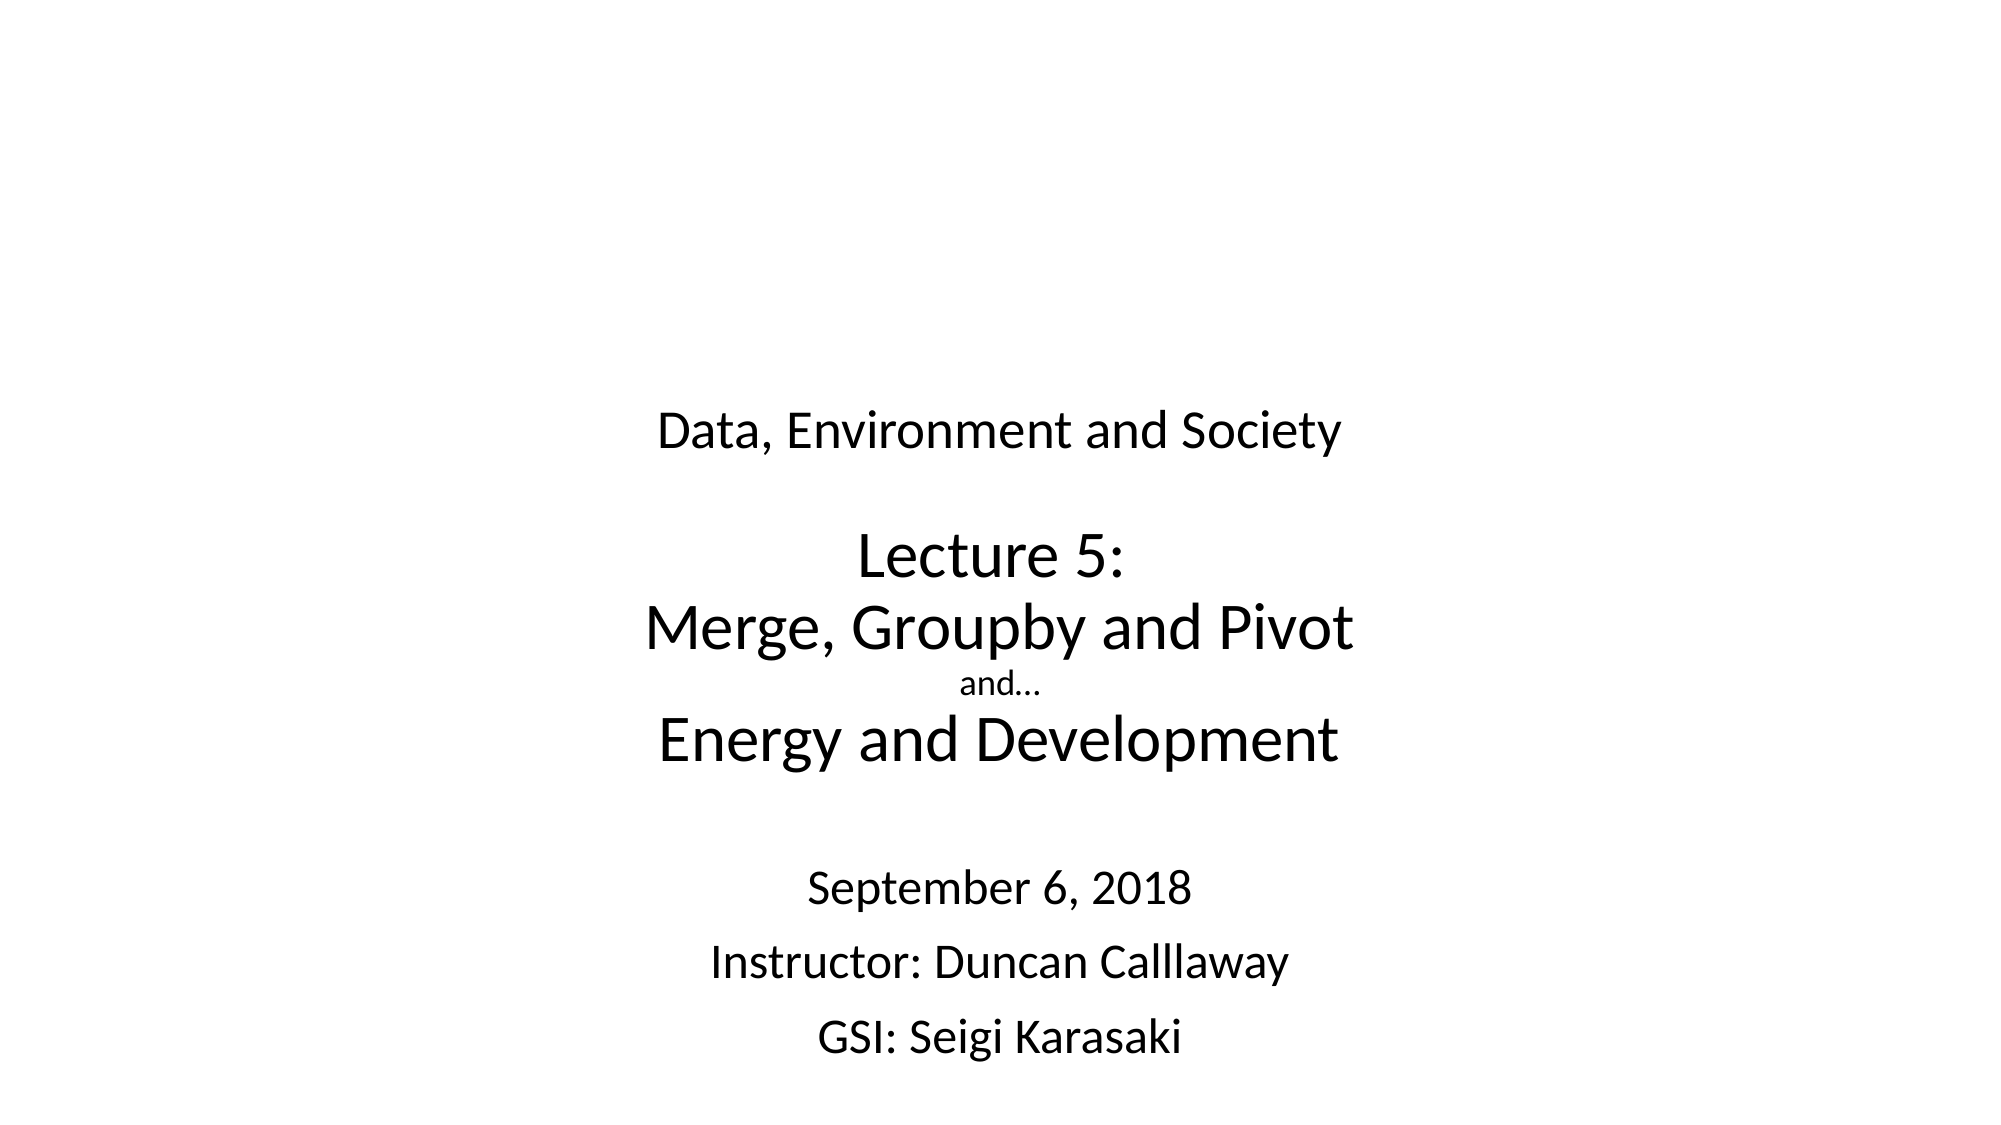

# Data, Environment and Society Lecture 5: Merge, Groupby and Pivot and… Energy and Development

September 6, 2018
Instructor: Duncan Calllaway
GSI: Seigi Karasaki